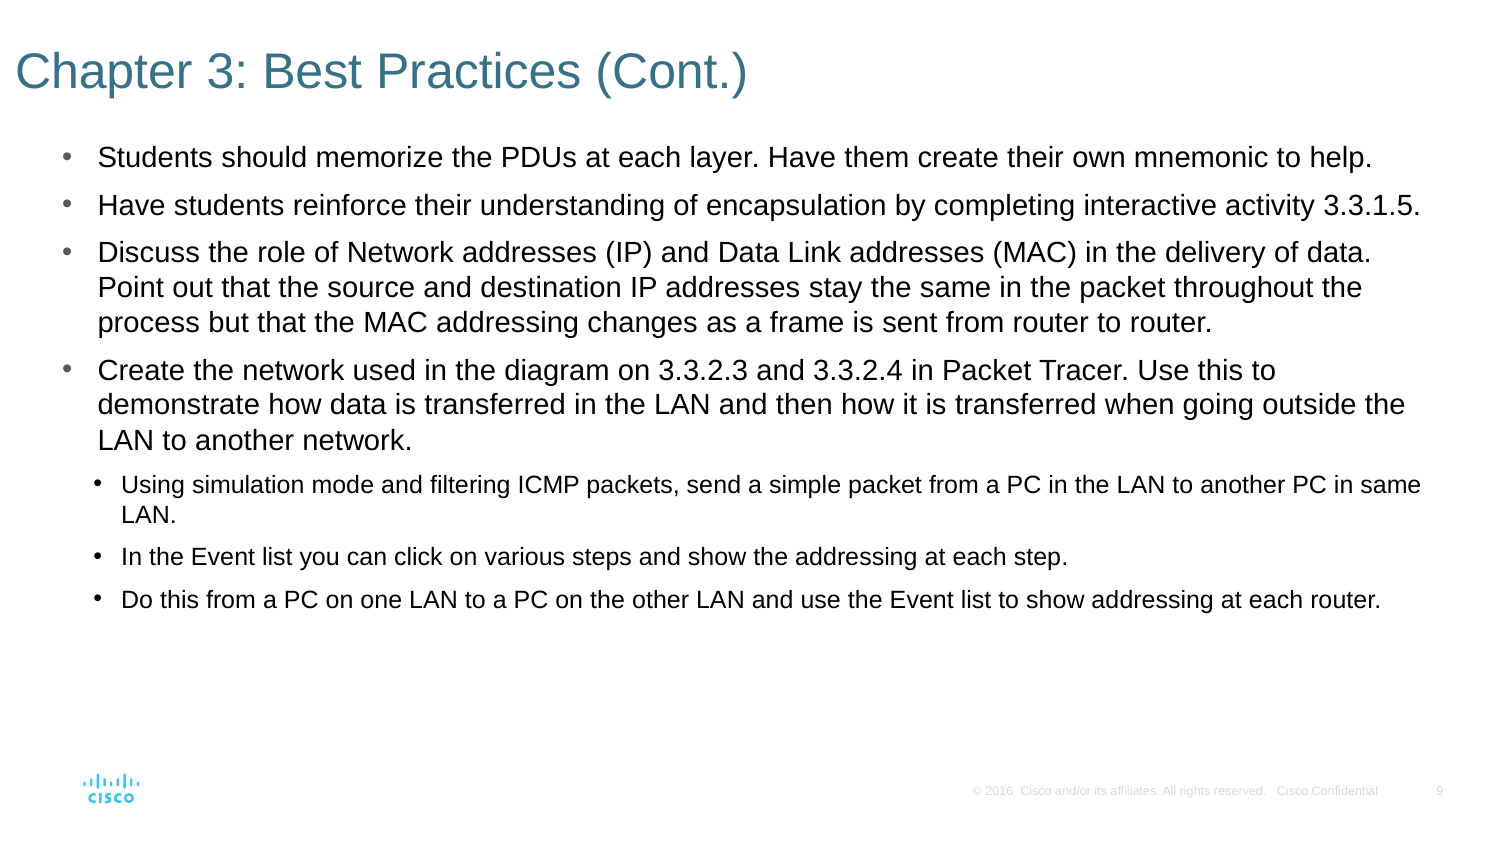

# Chapter 3: Best Practices (Cont.)
Students should memorize the PDUs at each layer. Have them create their own mnemonic to help.
Have students reinforce their understanding of encapsulation by completing interactive activity 3.3.1.5.
Discuss the role of Network addresses (IP) and Data Link addresses (MAC) in the delivery of data. Point out that the source and destination IP addresses stay the same in the packet throughout the process but that the MAC addressing changes as a frame is sent from router to router.
Create the network used in the diagram on 3.3.2.3 and 3.3.2.4 in Packet Tracer. Use this to demonstrate how data is transferred in the LAN and then how it is transferred when going outside the LAN to another network.
Using simulation mode and filtering ICMP packets, send a simple packet from a PC in the LAN to another PC in same LAN.
In the Event list you can click on various steps and show the addressing at each step.
Do this from a PC on one LAN to a PC on the other LAN and use the Event list to show addressing at each router.